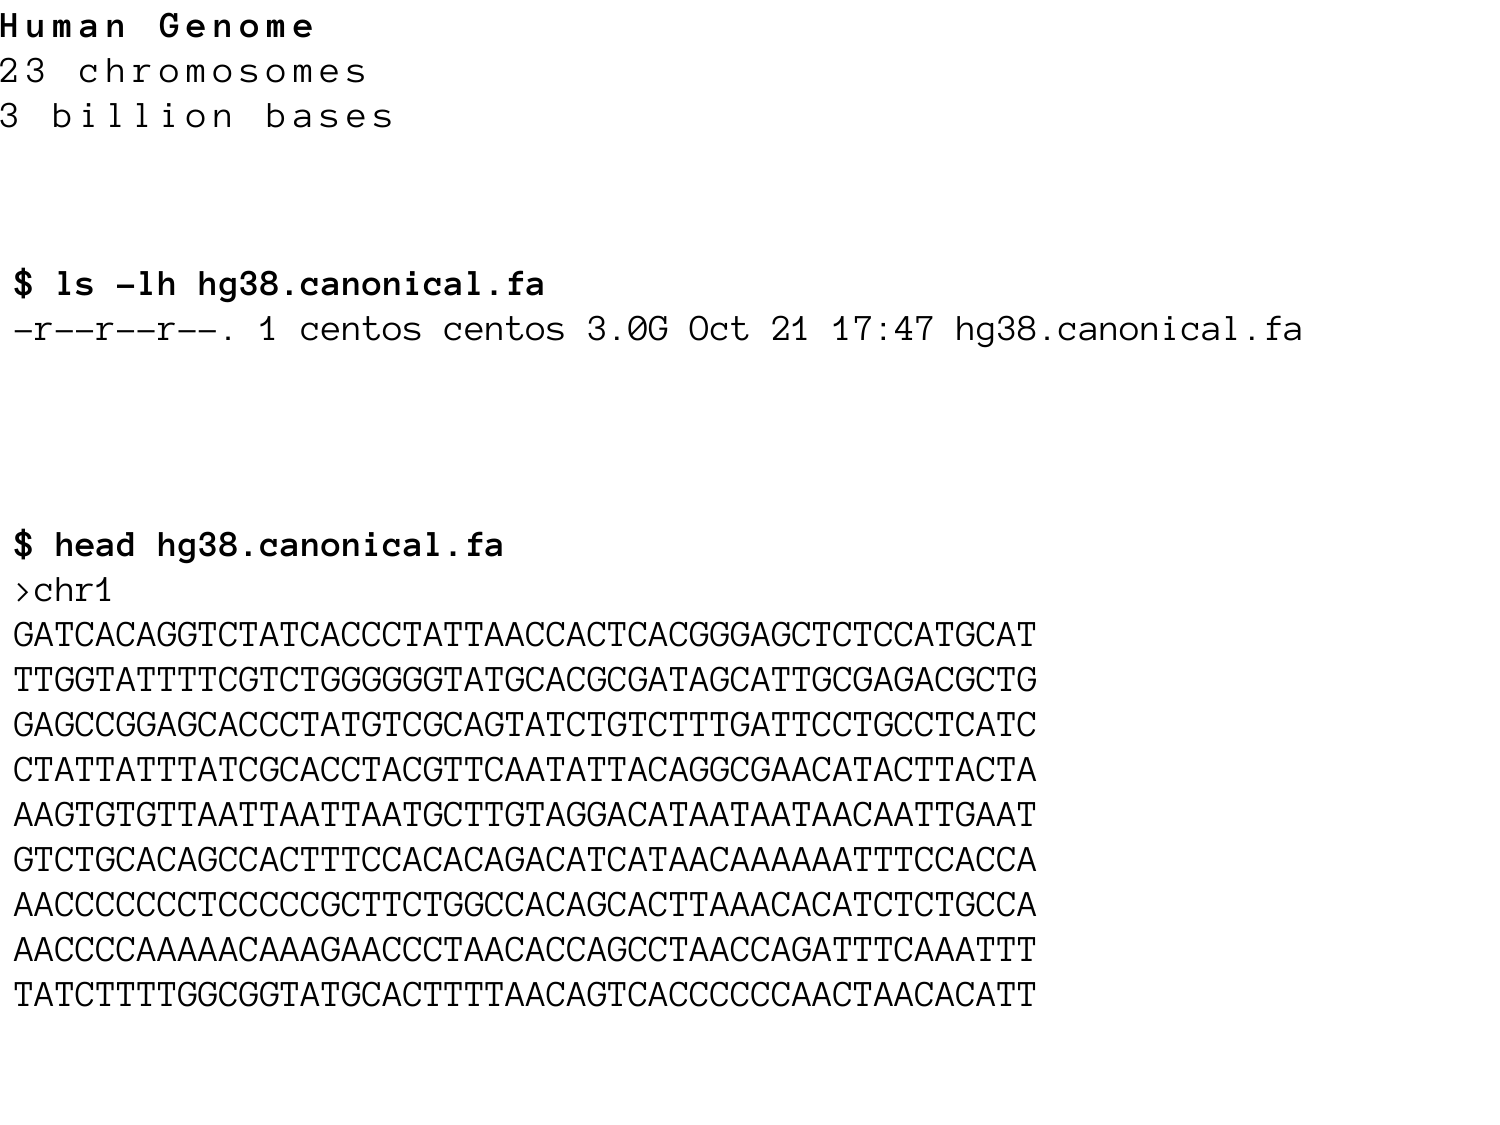

Human Genome
23 chromosomes
3 billion bases
$ ls -lh hg38.canonical.fa
-r--r--r--. 1 centos centos 3.0G Oct 21 17:47 hg38.canonical.fa
$ head hg38.canonical.fa
>chr1
GATCACAGGTCTATCACCCTATTAACCACTCACGGGAGCTCTCCATGCAT
TTGGTATTTTCGTCTGGGGGGTATGCACGCGATAGCATTGCGAGACGCTG
GAGCCGGAGCACCCTATGTCGCAGTATCTGTCTTTGATTCCTGCCTCATC
CTATTATTTATCGCACCTACGTTCAATATTACAGGCGAACATACTTACTA
AAGTGTGTTAATTAATTAATGCTTGTAGGACATAATAATAACAATTGAAT
GTCTGCACAGCCACTTTCCACACAGACATCATAACAAAAAATTTCCACCA
AACCCCCCCTCCCCCGCTTCTGGCCACAGCACTTAAACACATCTCTGCCA
AACCCCAAAAACAAAGAACCCTAACACCAGCCTAACCAGATTTCAAATTT
TATCTTTTGGCGGTATGCACTTTTAACAGTCACCCCCCAACTAACACATT